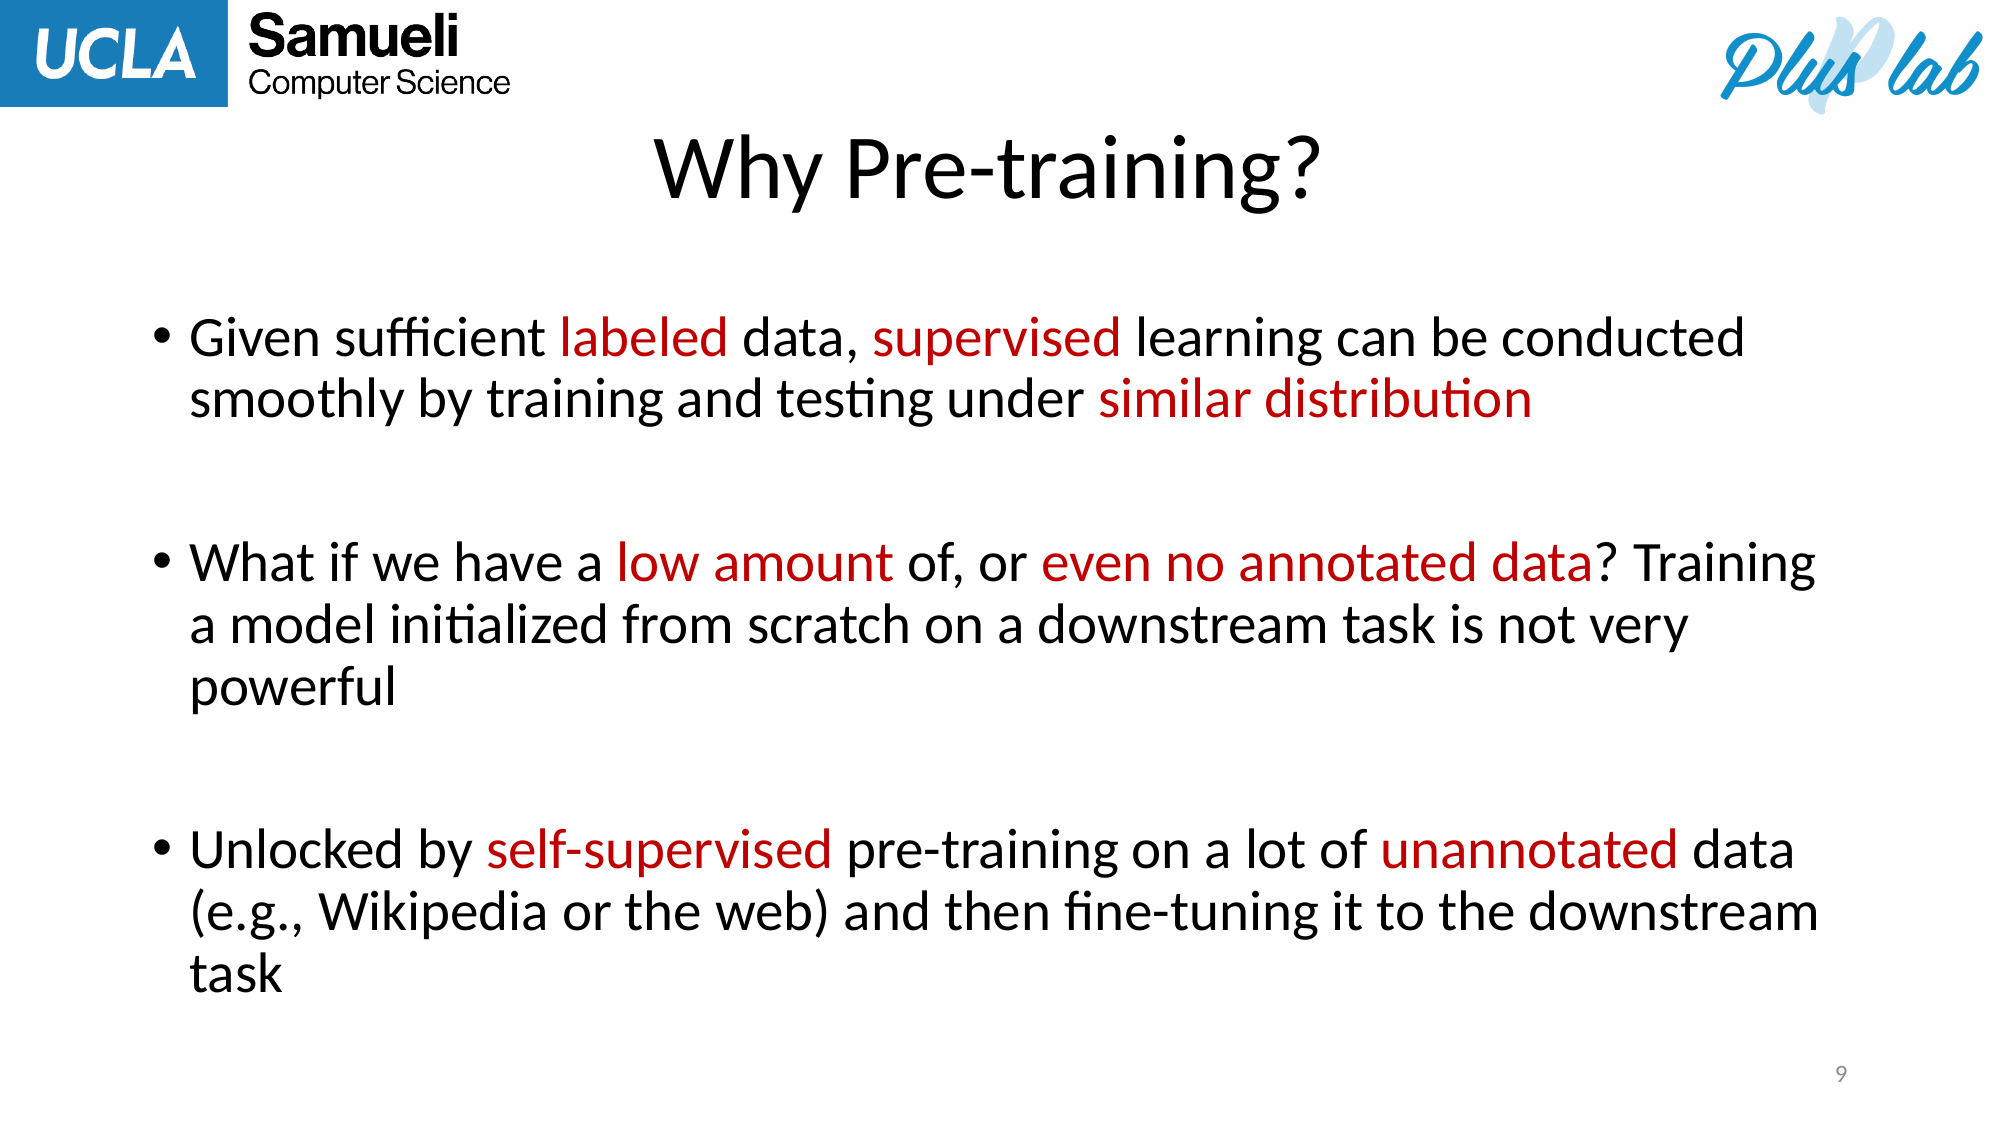

# Why Pre-training?
Given sufficient labeled data, supervised learning can be conducted smoothly by training and testing under similar distribution

What if we have a low amount of, or even no annotated data? Training a model initialized from scratch on a downstream task is not very powerful

Unlocked by self-supervised pre-training on a lot of unannotated data (e.g., Wikipedia or the web) and then fine-tuning it to the downstream task

9